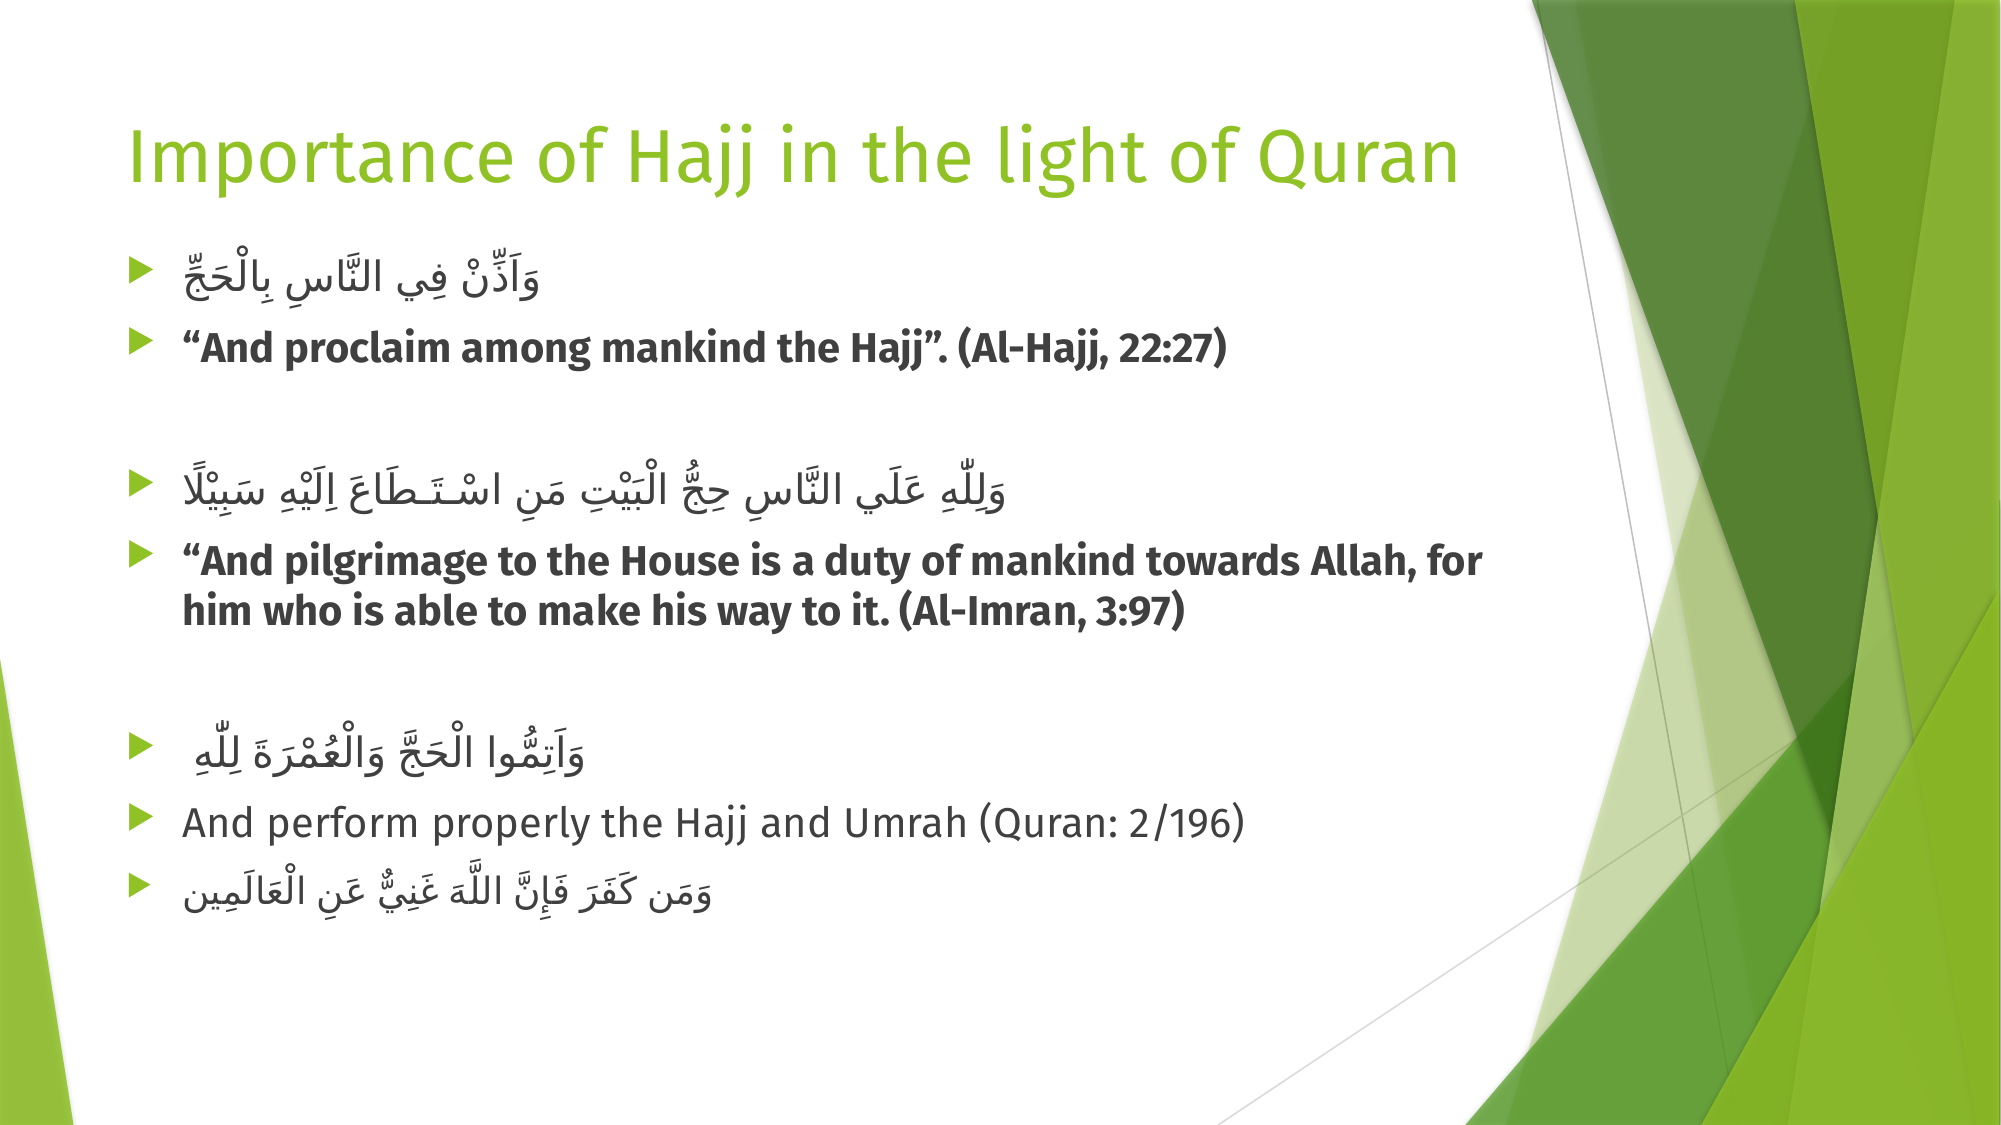

# Importance of Hajj in the light of Quran
وَاَذِّنْ فِي النَّاسِ بِالْحَجِّ
“And proclaim among mankind the Hajj”. (Al-Hajj, 22:27)

وَلِلّٰهِ عَلَي النَّاسِ حِجُّ الْبَيْتِ مَنِ اسْـتَـطَاعَ اِلَيْهِ سَبِيْلًا
“And pilgrimage to the House is a duty of mankind towards Allah, for him who is able to make his way to it. (Al-Imran, 3:97)

 وَاَتِمُّوا الْحَجَّ وَالْعُمْرَةَ لِلّٰهِ
And perform properly the Hajj and Umrah (Quran: 2/196)
وَمَن كَفَرَ فَإِنَّ اللَّهَ غَنِيٌّ عَنِ الْعَالَمِين